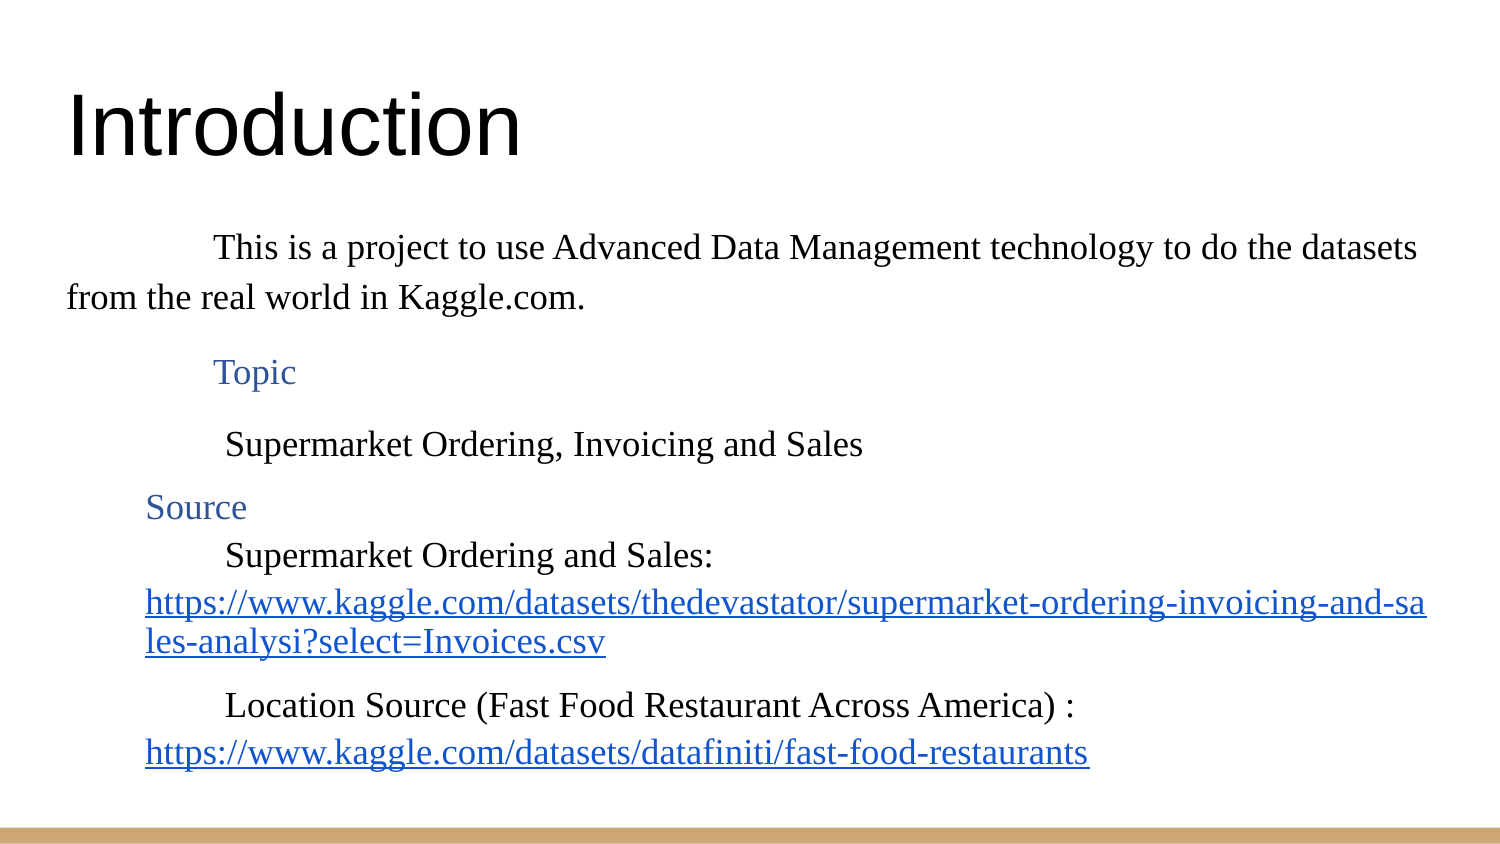

# Introduction
	This is a project to use Advanced Data Management technology to do the datasets from the real world in Kaggle.com.
	Topic
Supermarket Ordering, Invoicing and Sales
Source
Supermarket Ordering and Sales: https://www.kaggle.com/datasets/thedevastator/supermarket-ordering-invoicing-and-sales-analysi?select=Invoices.csv
Location Source (Fast Food Restaurant Across America) : https://www.kaggle.com/datasets/datafiniti/fast-food-restaurants